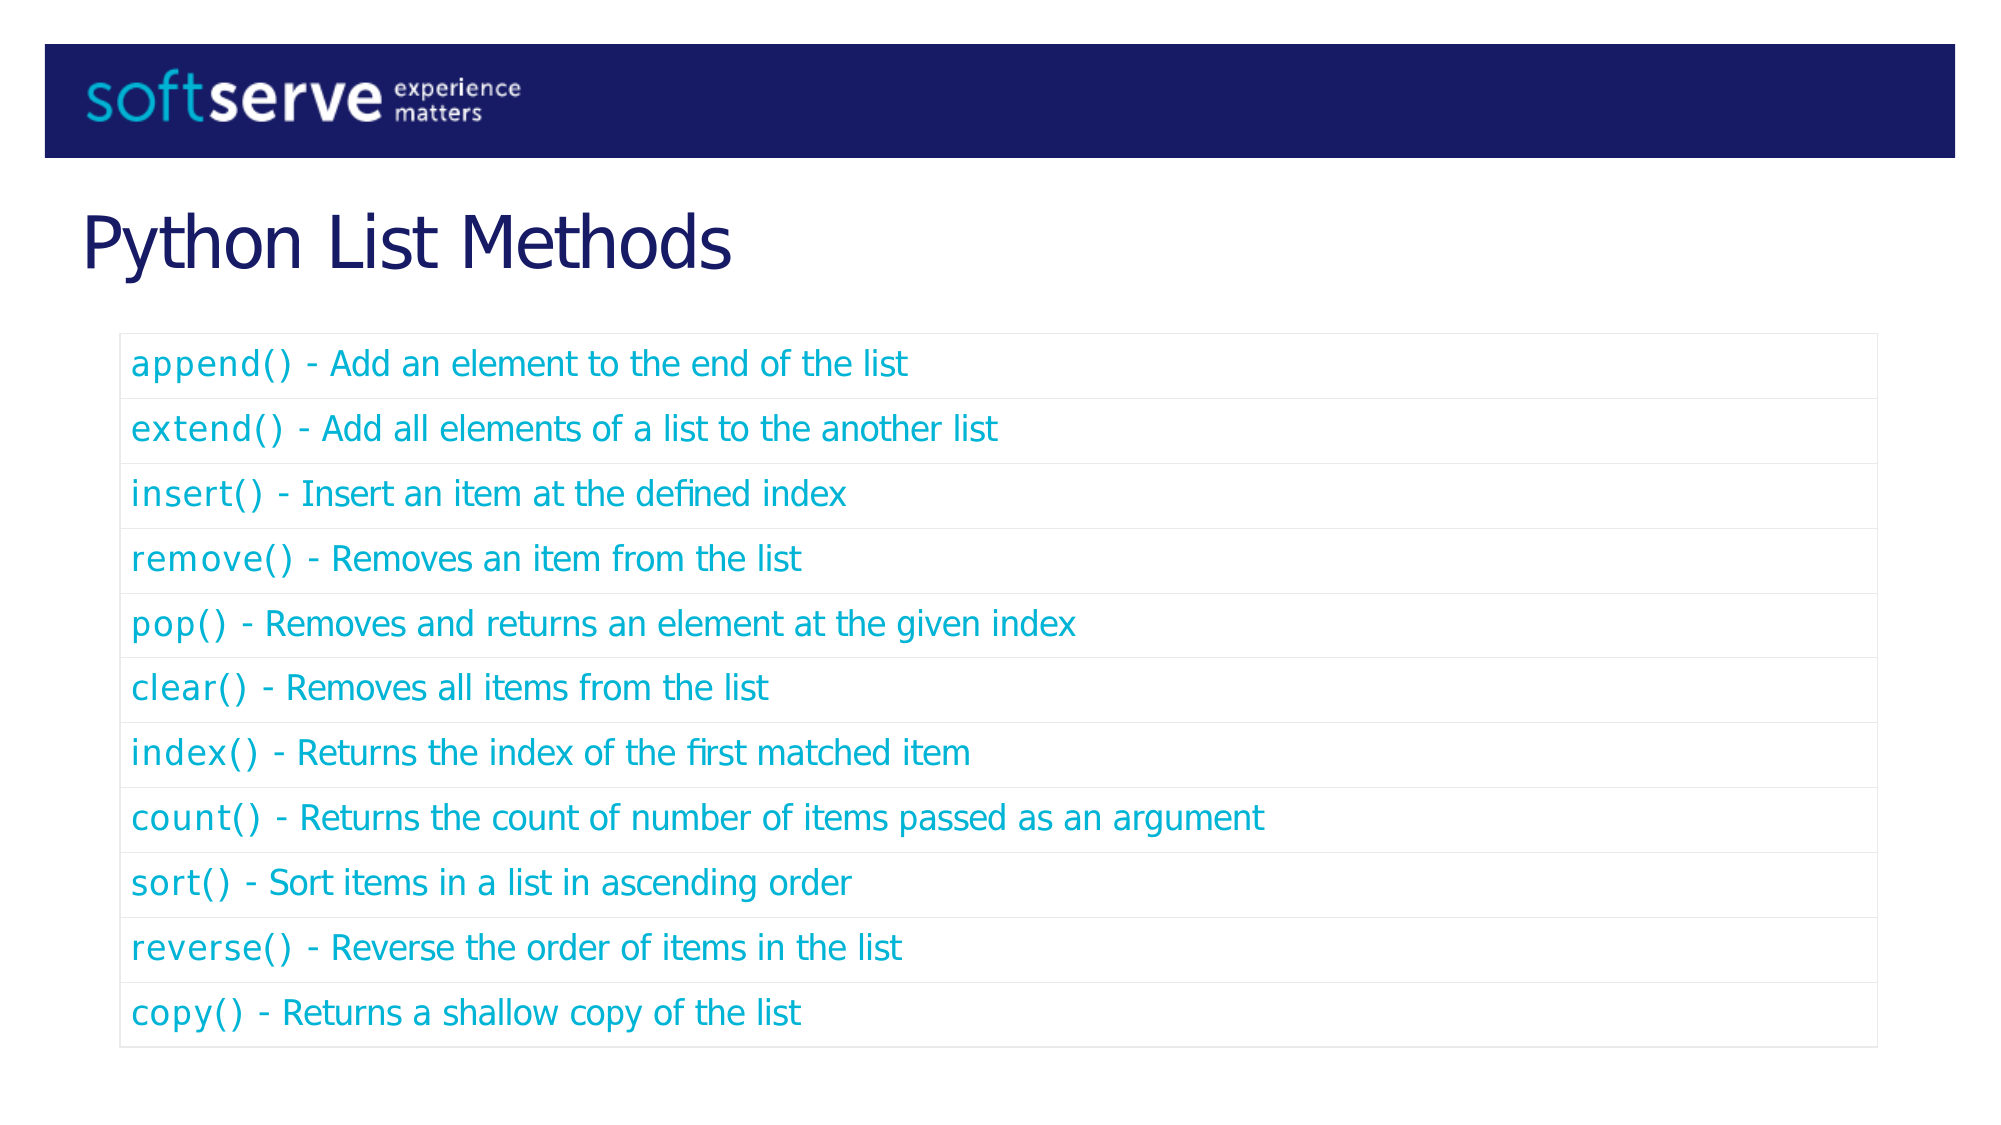

# Python List Methods
| append() - Add an element to the end of the list |
| --- |
| extend() - Add all elements of a list to the another list |
| insert() - Insert an item at the defined index |
| remove() - Removes an item from the list |
| pop() - Removes and returns an element at the given index |
| clear() - Removes all items from the list |
| index() - Returns the index of the first matched item |
| count() - Returns the count of number of items passed as an argument |
| sort() - Sort items in a list in ascending order |
| reverse() - Reverse the order of items in the list |
| copy() - Returns a shallow copy of the list |